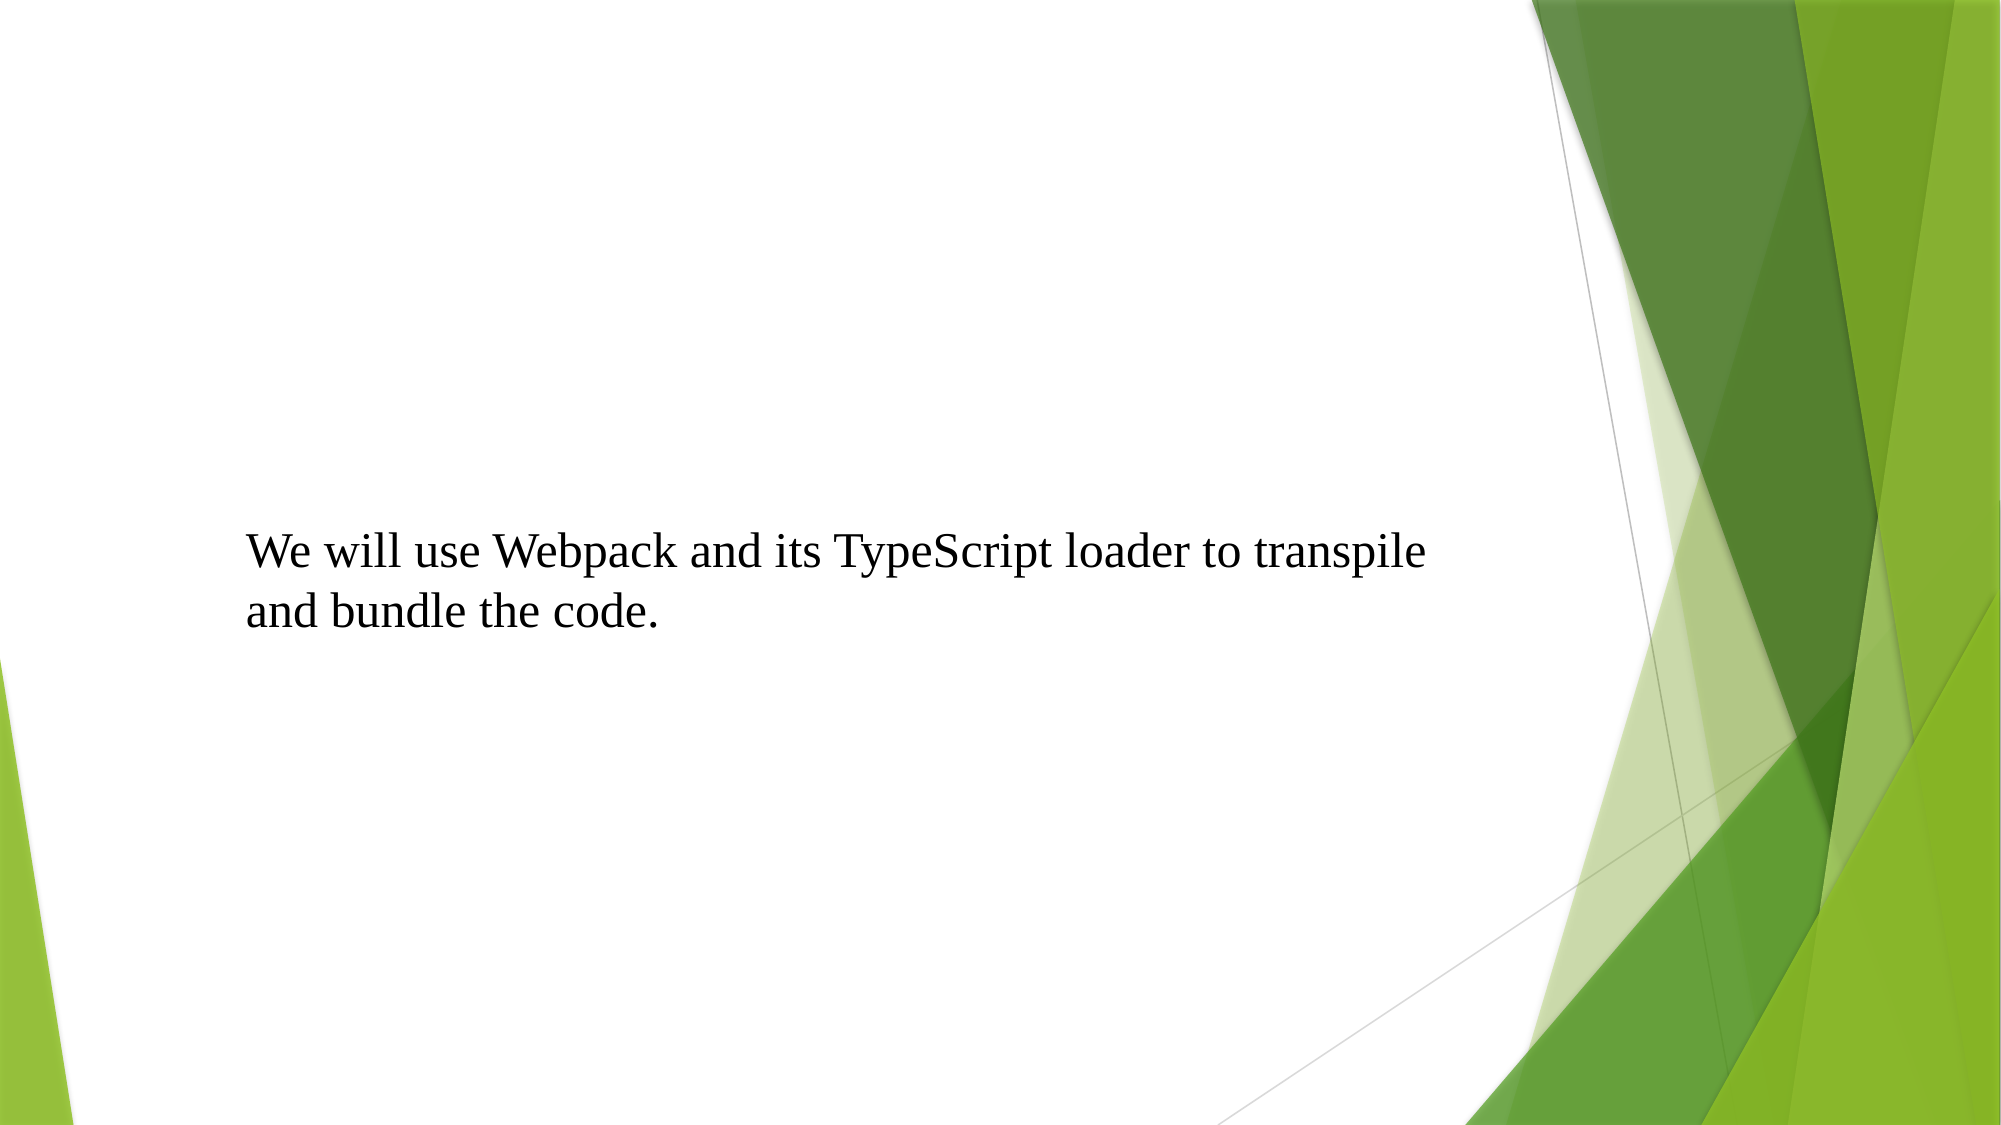

We will use Webpack and its TypeScript loader to transpile and bundle the code.